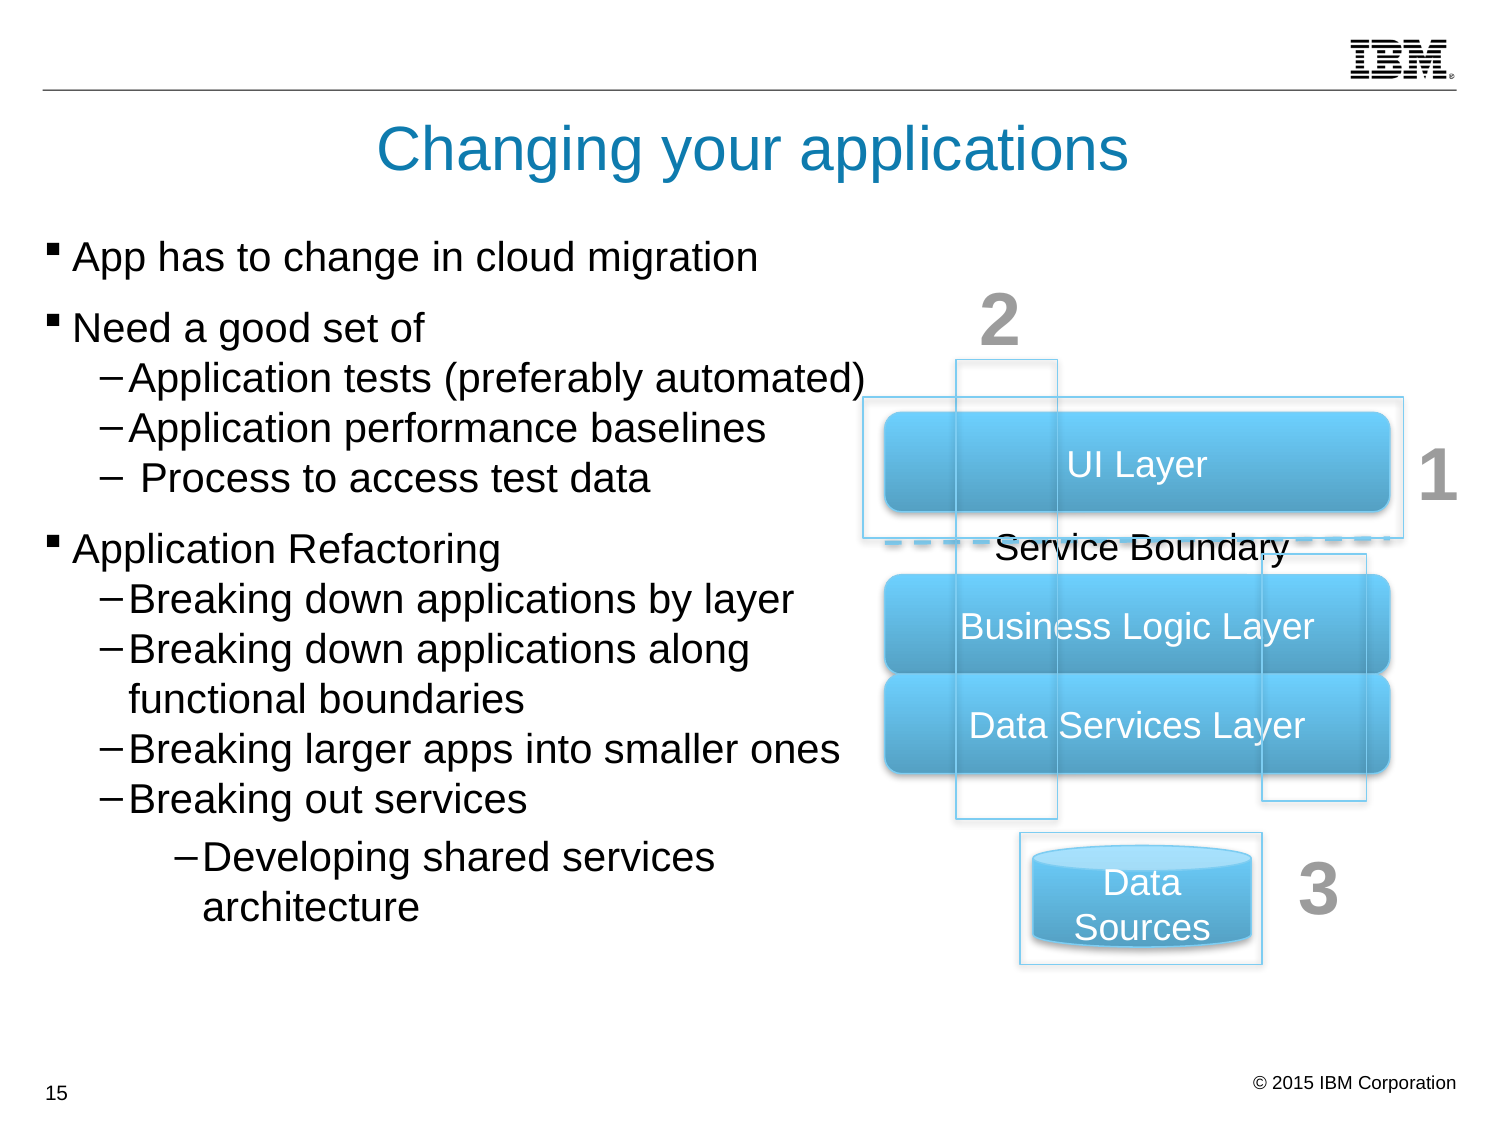

# Changing your applications
App has to change in cloud migration
Need a good set of
Application tests (preferably automated)
Application performance baselines
 Process to access test data
Application Refactoring
Breaking down applications by layer
Breaking down applications along functional boundaries
Breaking larger apps into smaller ones
Breaking out services
Developing shared services architecture
2

1
UI Layer
Service Boundary

3
Business Logic Layer
Data Services Layer
Data Sources